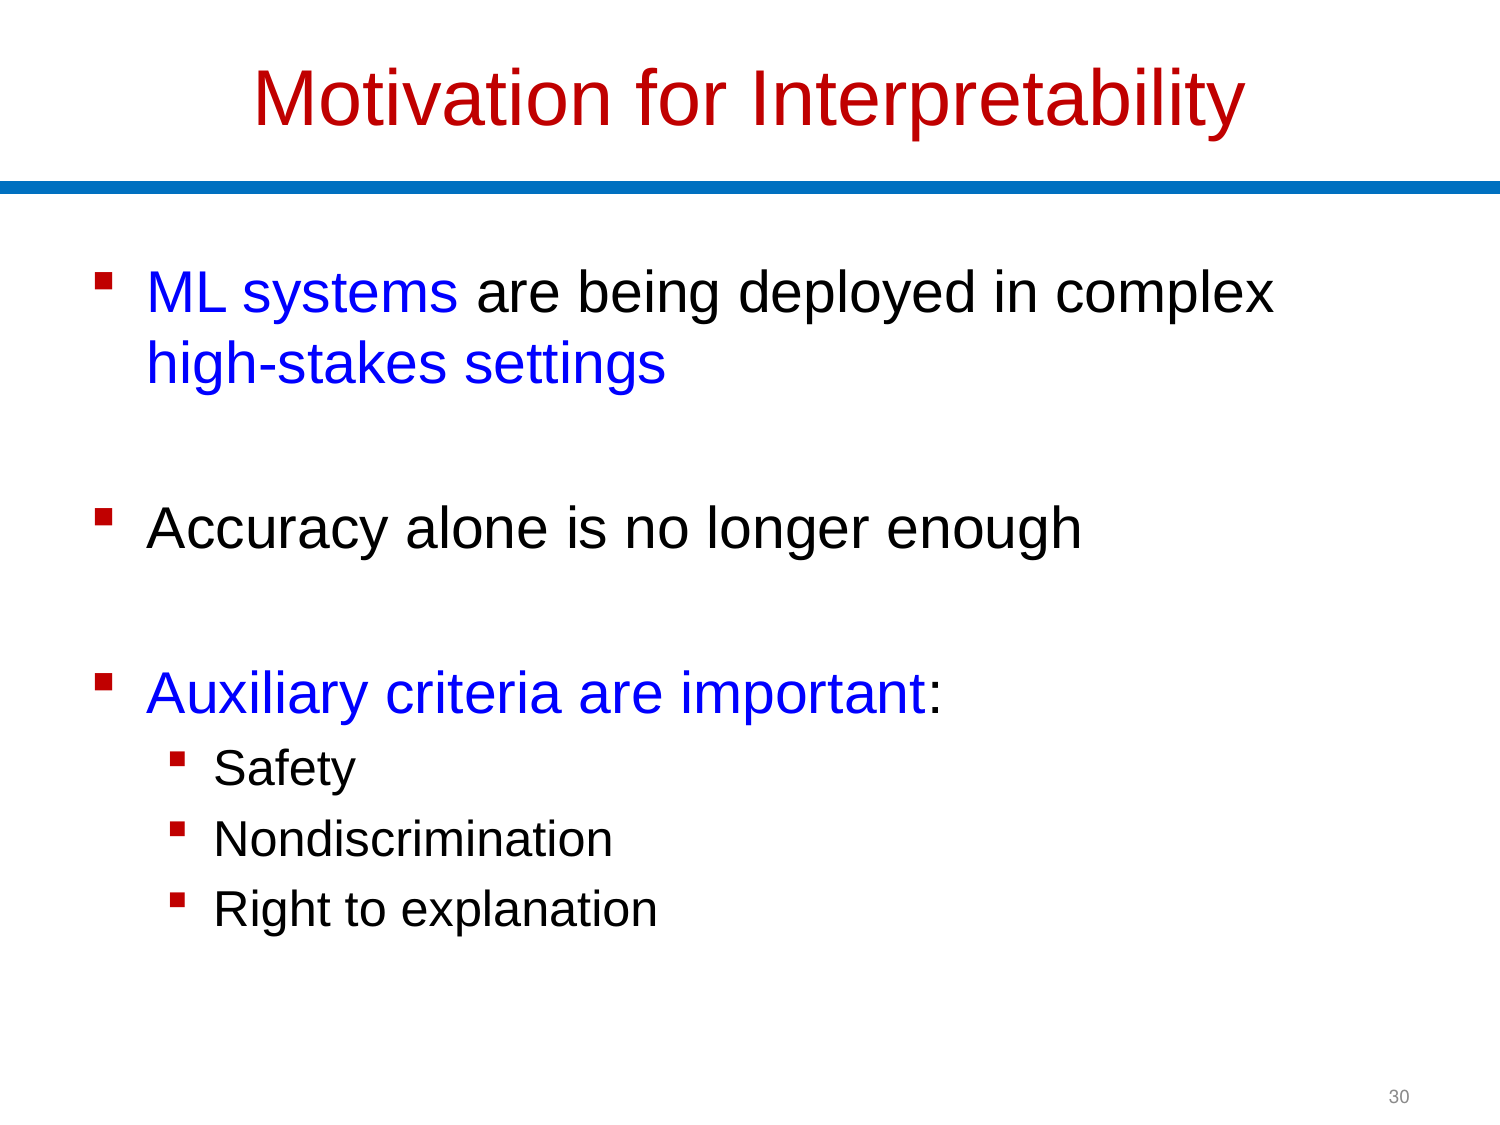

# Motivation for Interpretability
ML systems are being deployed in complex high-stakes settings

Accuracy alone is no longer enough

Auxiliary criteria are important:
Safety
Nondiscrimination
Right to explanation

30